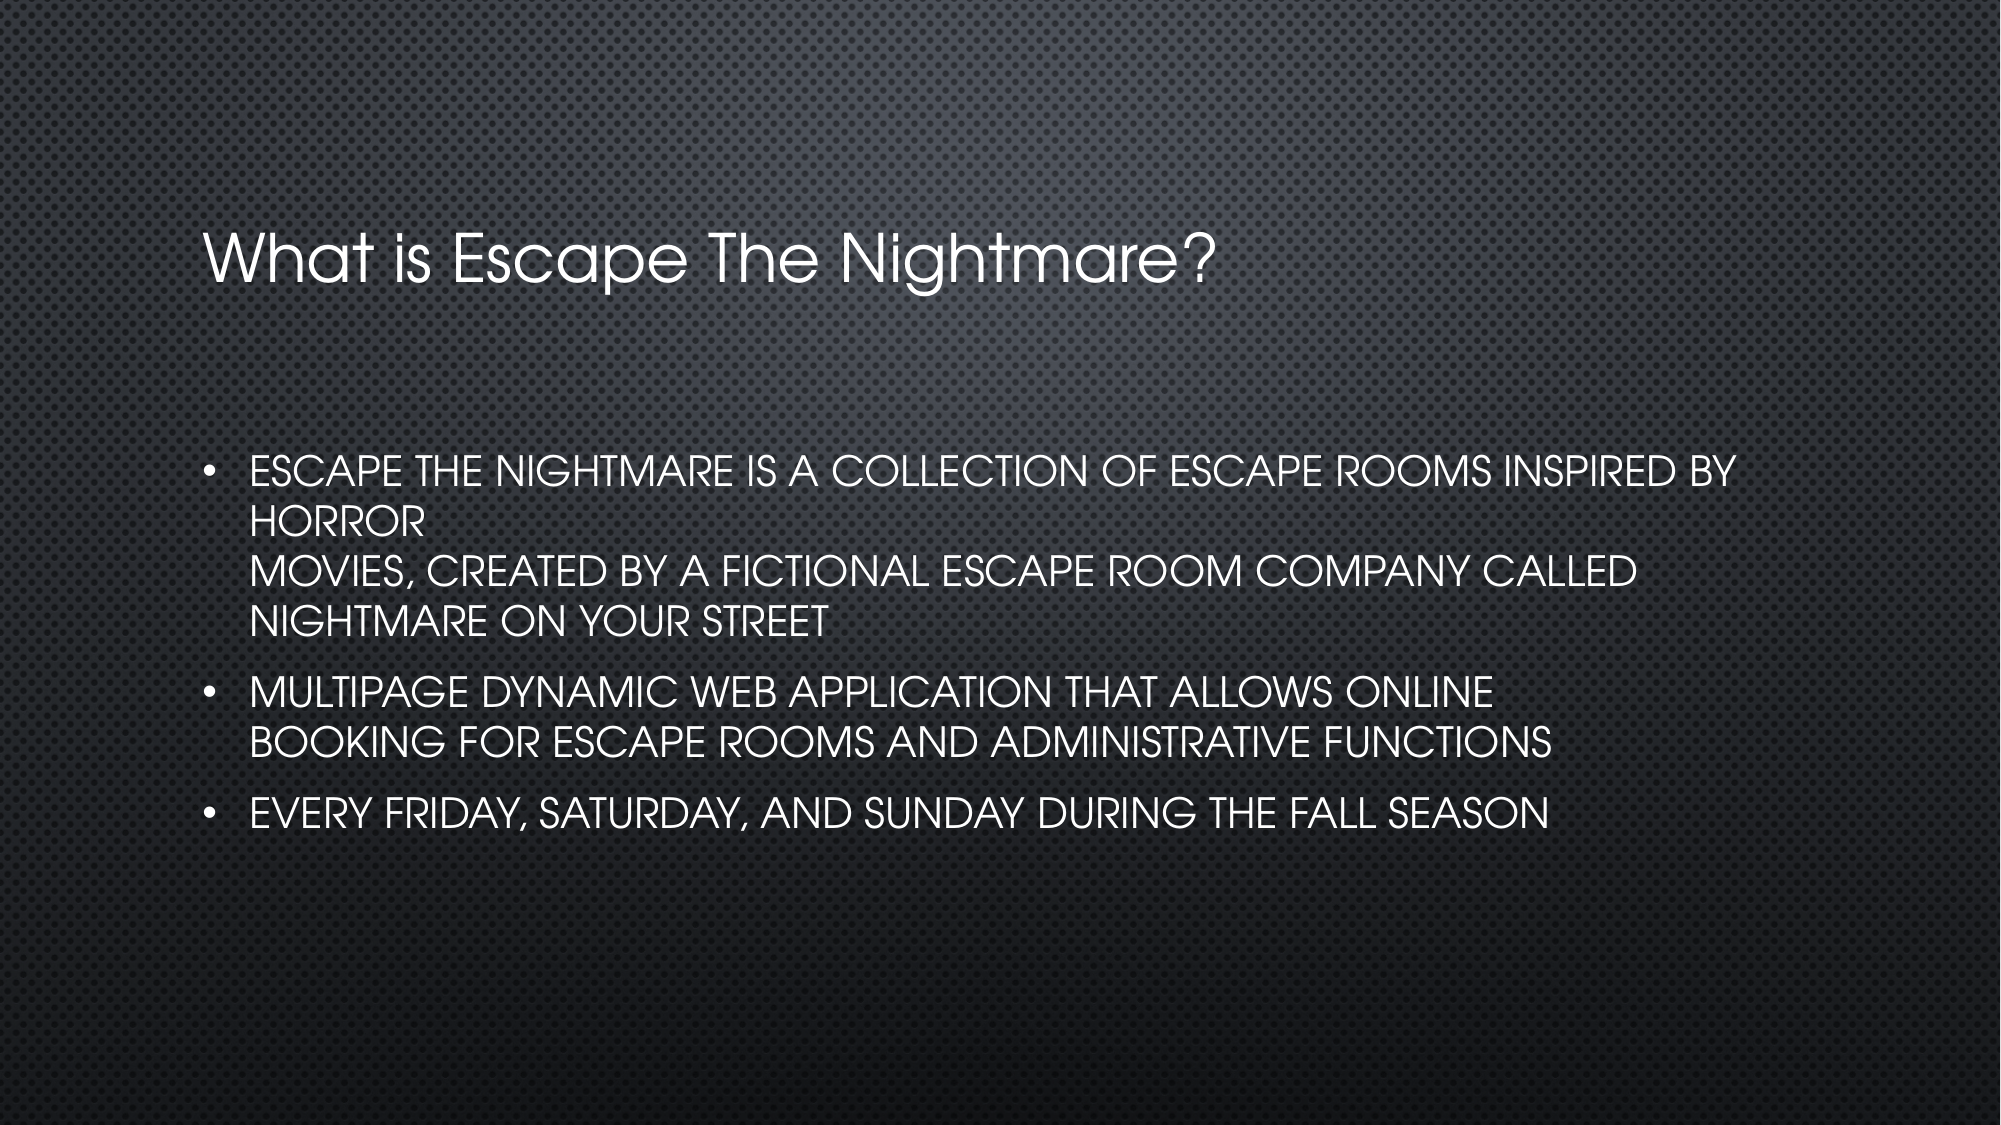

# What is Escape The Nightmare?
escape the nightmare is a collection of escape rooms inspired by horror
movies, created by a fictional escape room company called nightmare on your street
multipage dynamic web application that allows online
booking for escape rooms and administrative functions
every friday, saturday, and sunday during the fall season